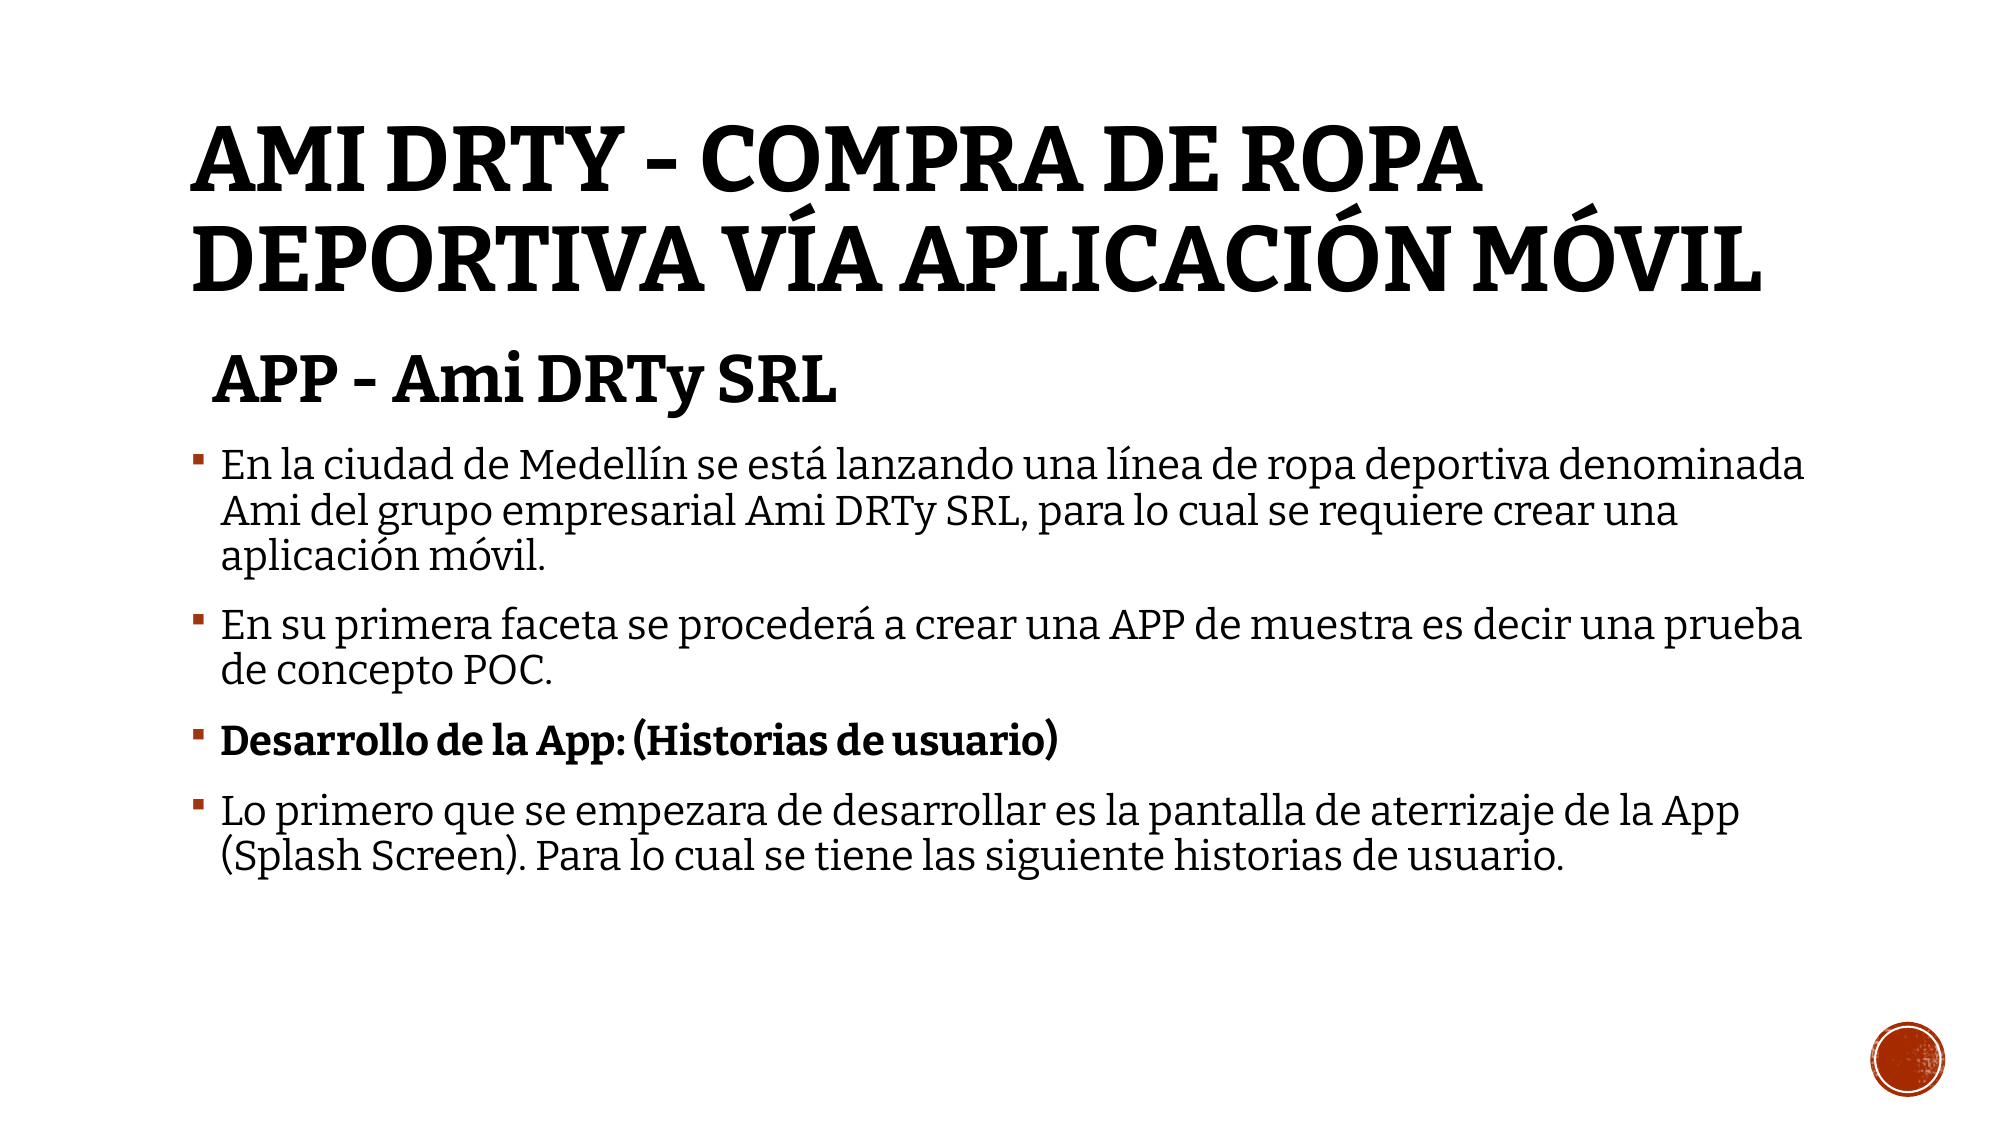

# Ami DRTy - Compra de Ropa Deportiva vía Aplicación móvil
APP - Ami DRTy SRL
En la ciudad de Medellín se está lanzando una línea de ropa deportiva denominada Ami del grupo empresarial Ami DRTy SRL, para lo cual se requiere crear una aplicación móvil.
En su primera faceta se procederá a crear una APP de muestra es decir una prueba de concepto POC.
Desarrollo de la App: (Historias de usuario)
Lo primero que se empezara de desarrollar es la pantalla de aterrizaje de la App (Splash Screen). Para lo cual se tiene las siguiente historias de usuario.